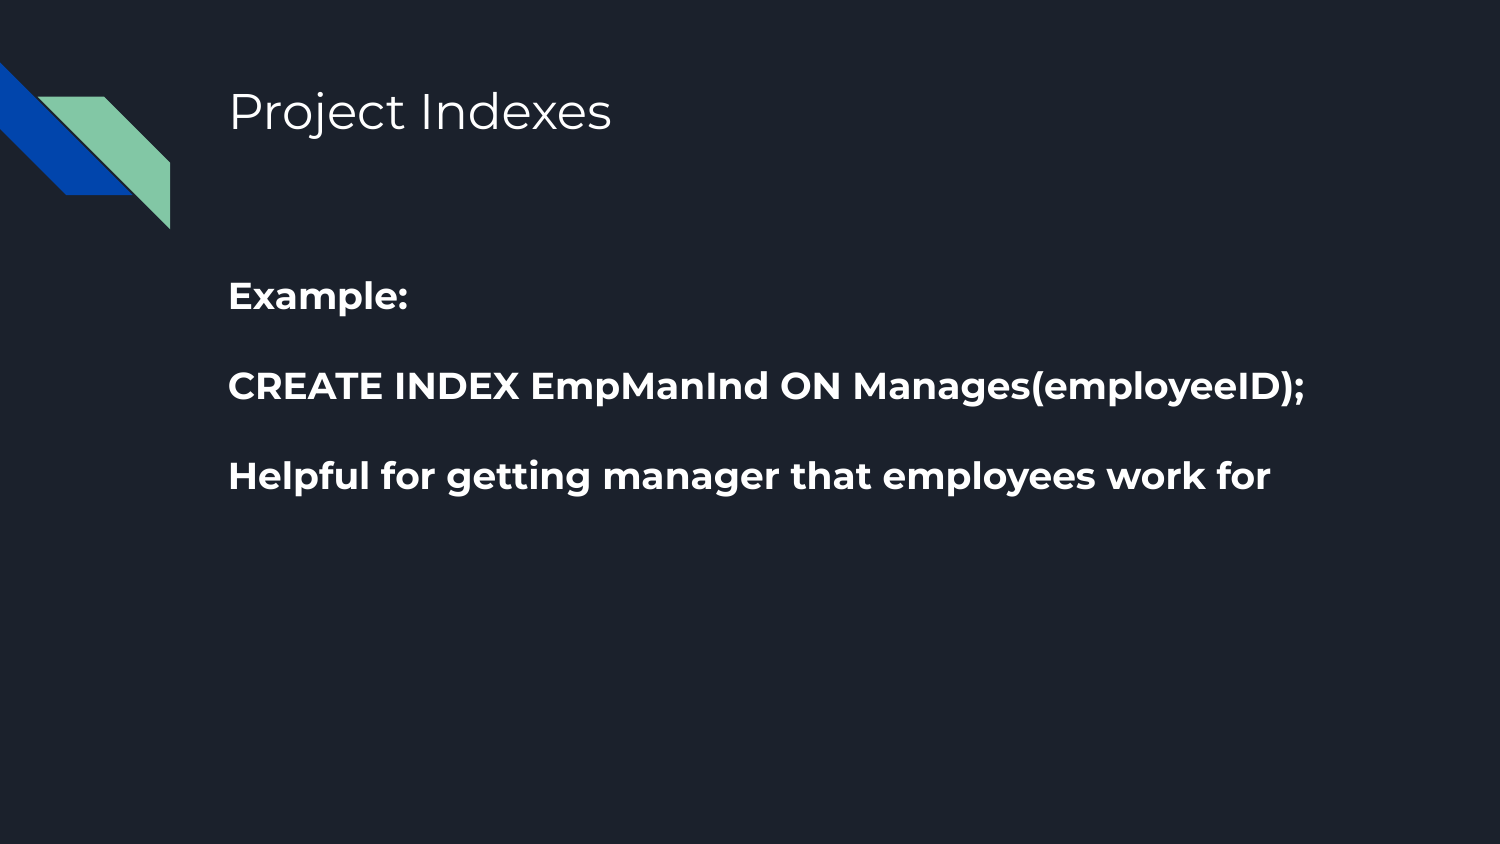

# Project Indexes
Example:
CREATE INDEX EmpManInd ON Manages(employeeID);
Helpful for getting manager that employees work for